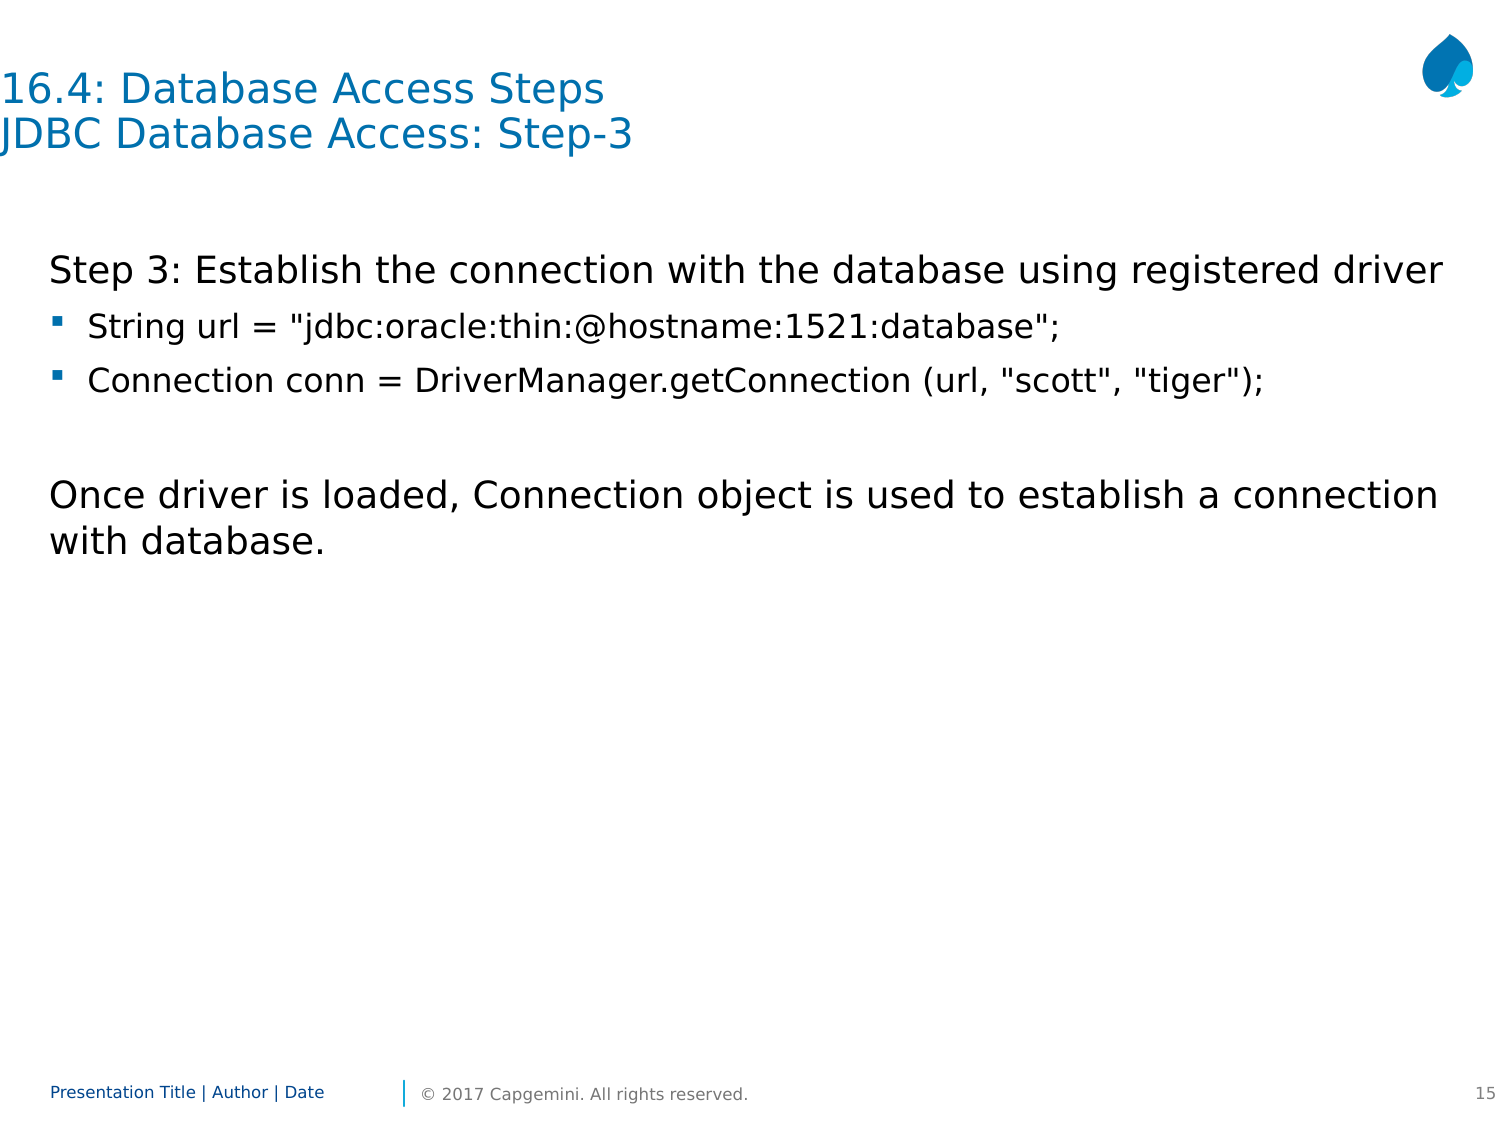

16.4: Database Access Steps
JDBC Database Access: Step-3
Step 3: Establish the connection with the database using registered driver
String url = "jdbc:oracle:thin:@hostname:1521:database";
Connection conn = DriverManager.getConnection (url, "scott", "tiger");

Once driver is loaded, Connection object is used to establish a connection with database.